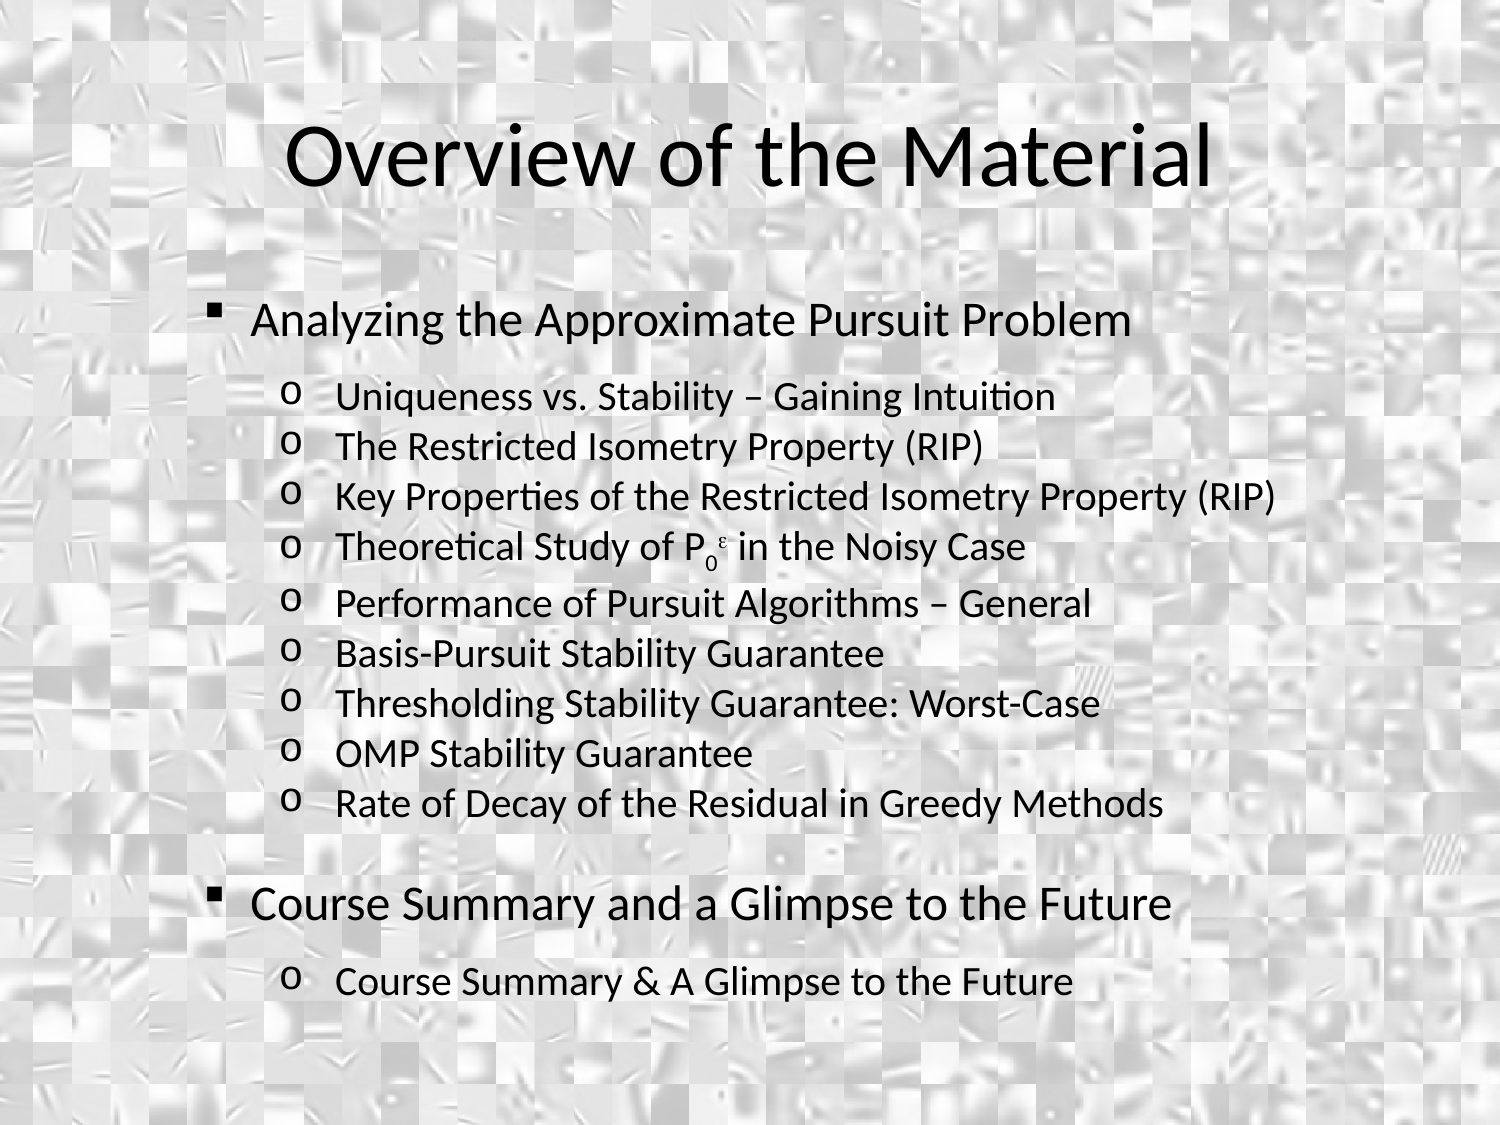

Overview of the Material
Analyzing the Approximate Pursuit Problem

Uniqueness vs. Stability – Gaining Intuition
The Restricted Isometry Property (RIP)
Key Properties of the Restricted Isometry Property (RIP)
Theoretical Study of P0ε in the Noisy Case
Performance of Pursuit Algorithms – General
Basis-Pursuit Stability Guarantee
Thresholding Stability Guarantee: Worst-Case
OMP Stability Guarantee
Rate of Decay of the Residual in Greedy Methods

Course Summary and a Glimpse to the Future

Course Summary & A Glimpse to the Future